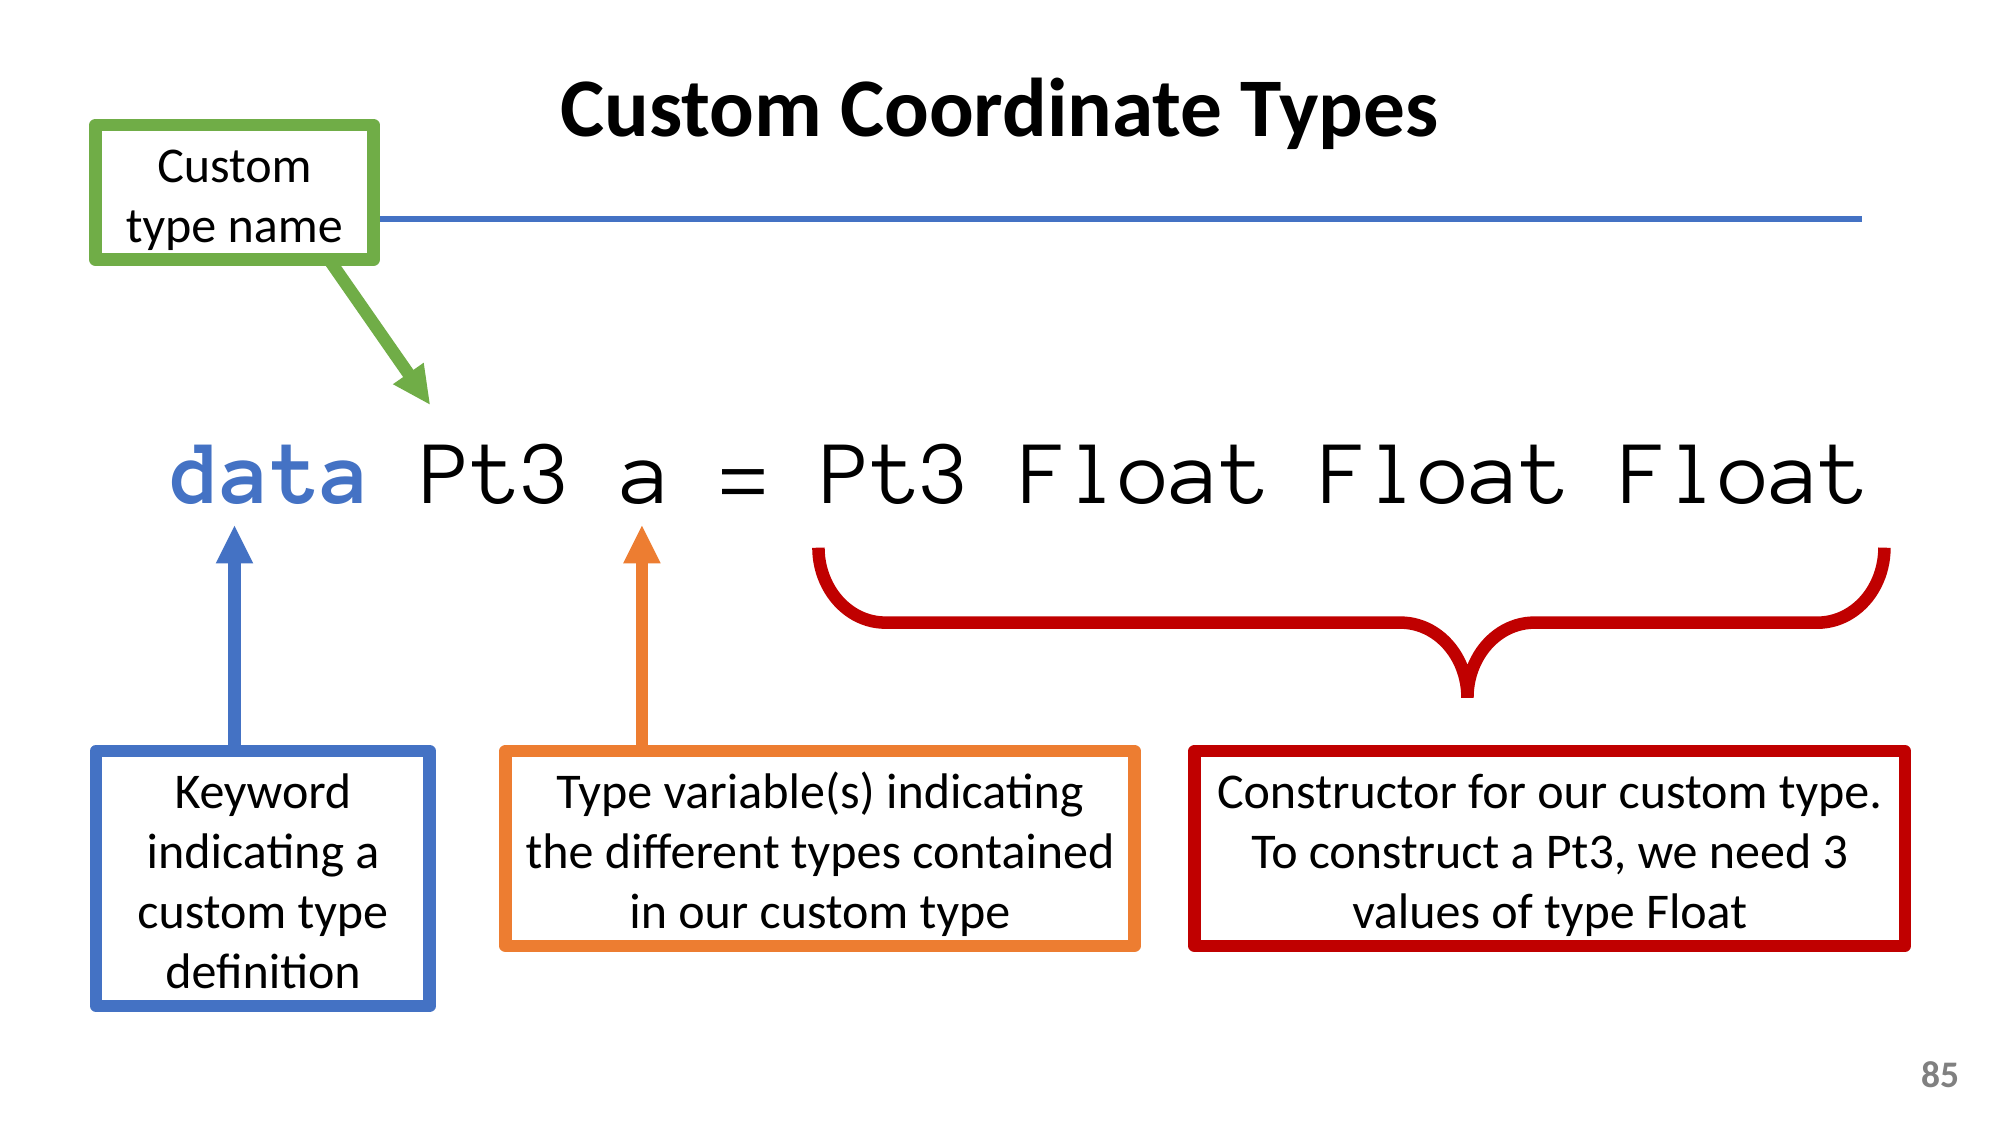

Custom Coordinate Types

Custom type name
data Pt3 a = Pt3 Float Float Float
Keyword indicating a custom type definition
Type variable(s) indicating the different types contained in our custom type
Constructor for our custom type. To construct a Pt3, we need 3 values of type Float
85